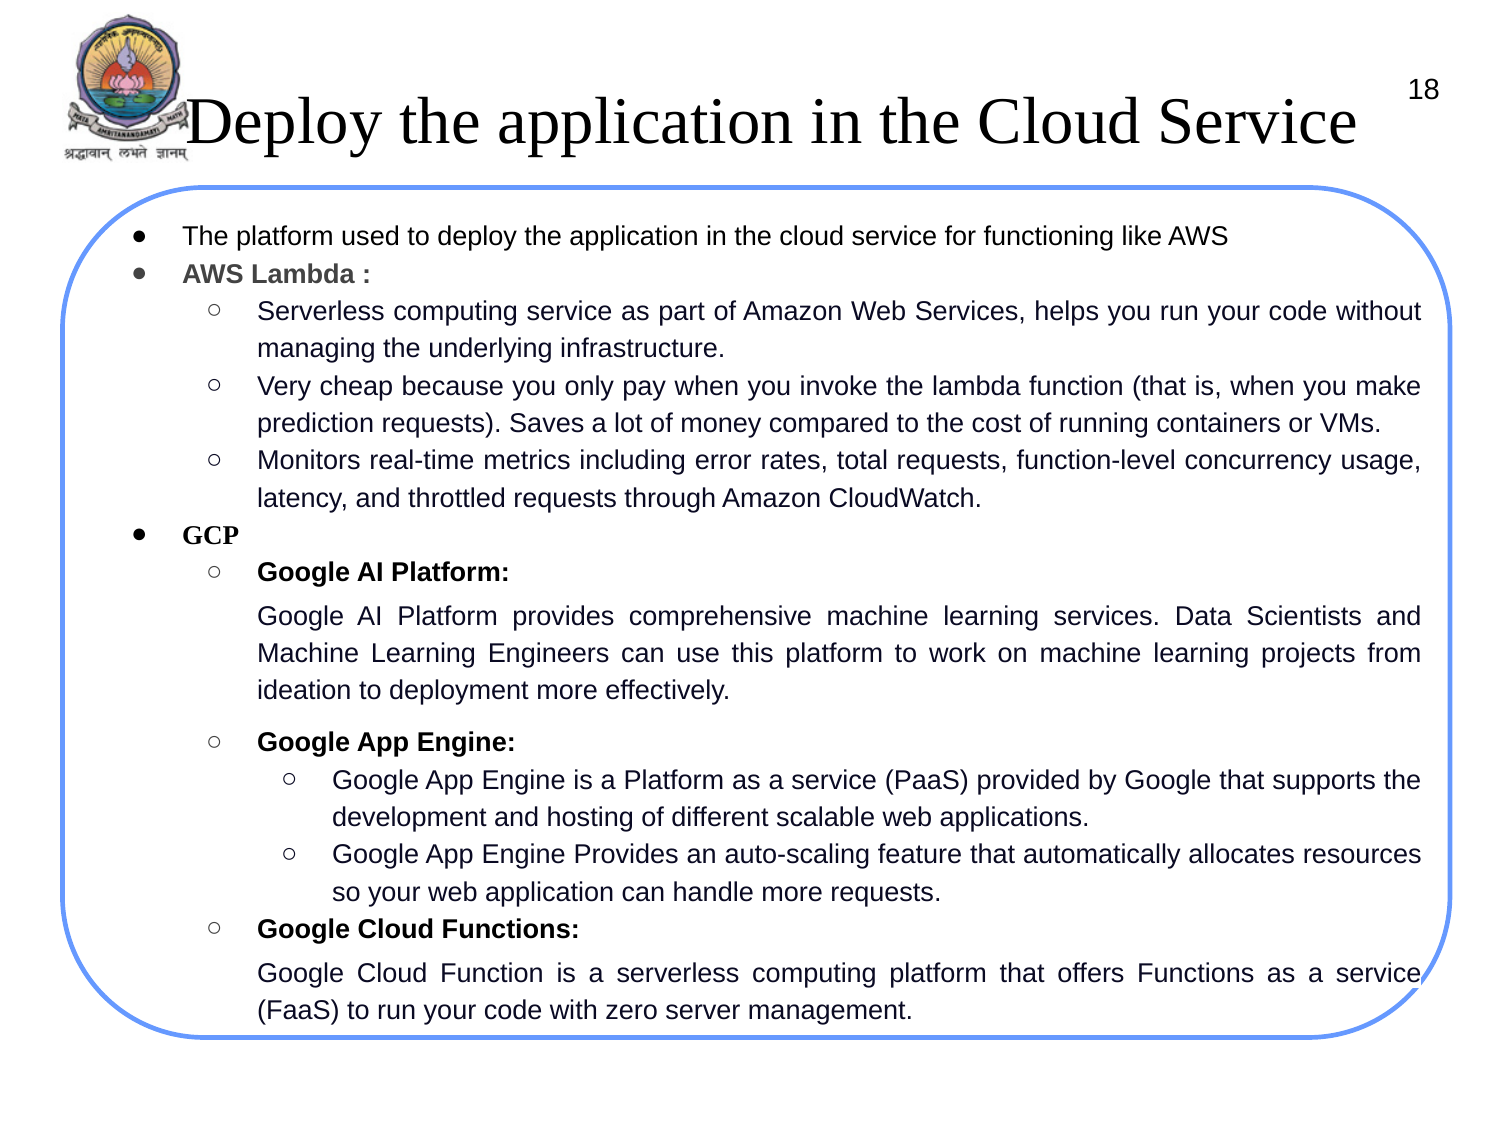

Deploy the application in the Cloud Service
18
The platform used to deploy the application in the cloud service for functioning like AWS
AWS Lambda :
Serverless computing service as part of Amazon Web Services, helps you run your code without managing the underlying infrastructure.
Very cheap because you only pay when you invoke the lambda function (that is, when you make prediction requests). Saves a lot of money compared to the cost of running containers or VMs.
Monitors real-time metrics including error rates, total requests, function-level concurrency usage, latency, and throttled requests through Amazon CloudWatch.
GCP
Google AI Platform:
Google AI Platform provides comprehensive machine learning services. Data Scientists and Machine Learning Engineers can use this platform to work on machine learning projects from ideation to deployment more effectively.
Google App Engine:
Google App Engine is a Platform as a service (PaaS) provided by Google that supports the development and hosting of different scalable web applications.
Google App Engine Provides an auto-scaling feature that automatically allocates resources so your web application can handle more requests.
Google Cloud Functions:
Google Cloud Function is a serverless computing platform that offers Functions as a service (FaaS) to run your code with zero server management.